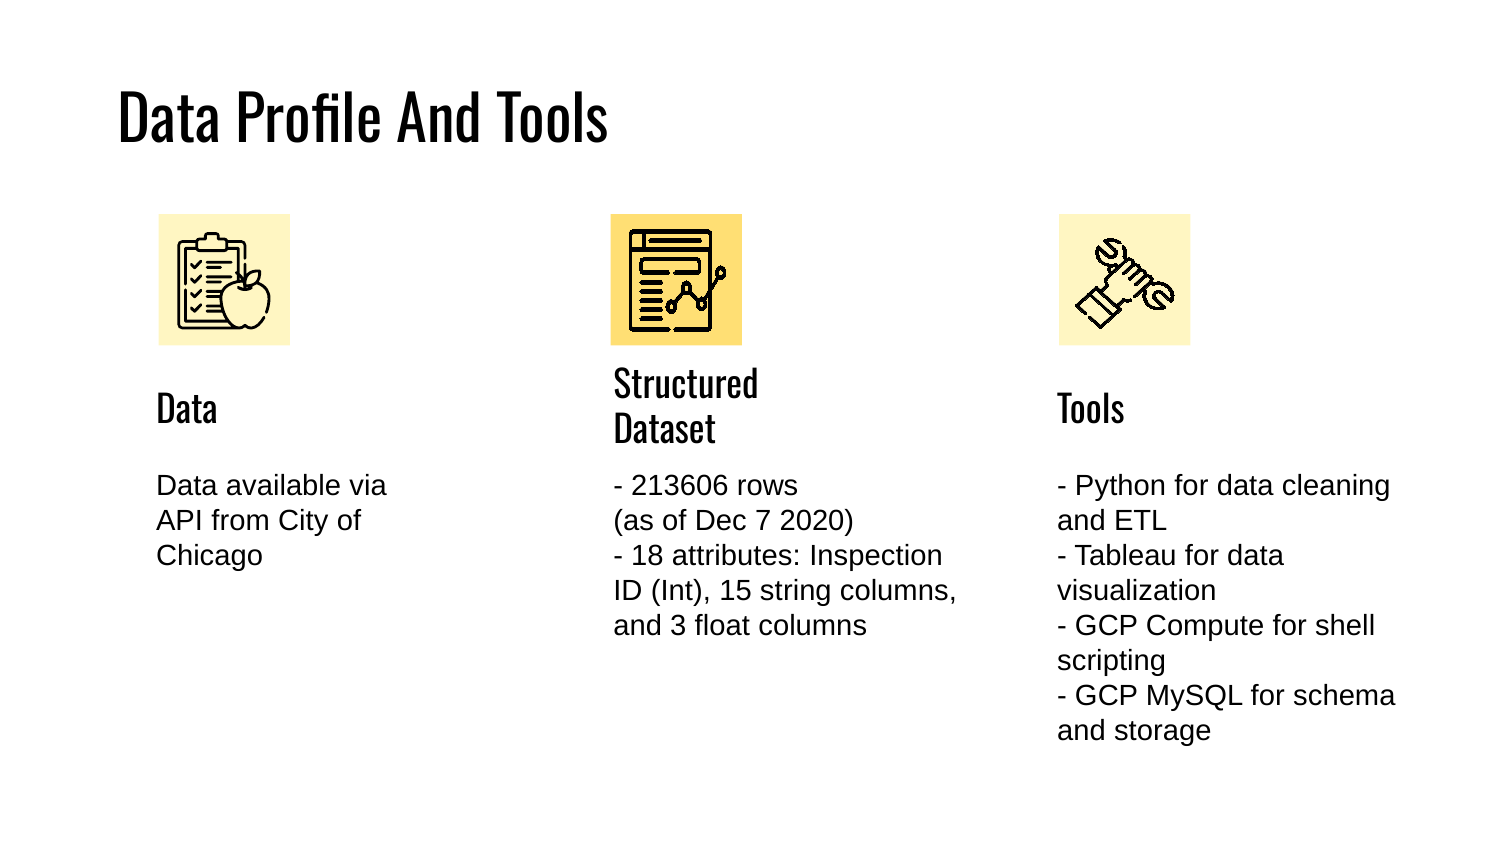

Data Profile And Tools

Data
# Structured Dataset
Tools
Data available via API from City of Chicago
- Python for data cleaning and ETL
- Tableau for data visualization
- GCP Compute for shell scripting
- GCP MySQL for schema and storage

- 213606 rows
(as of Dec 7 2020)
- 18 attributes: Inspection ID (Int), 15 string columns, and 3 float columns